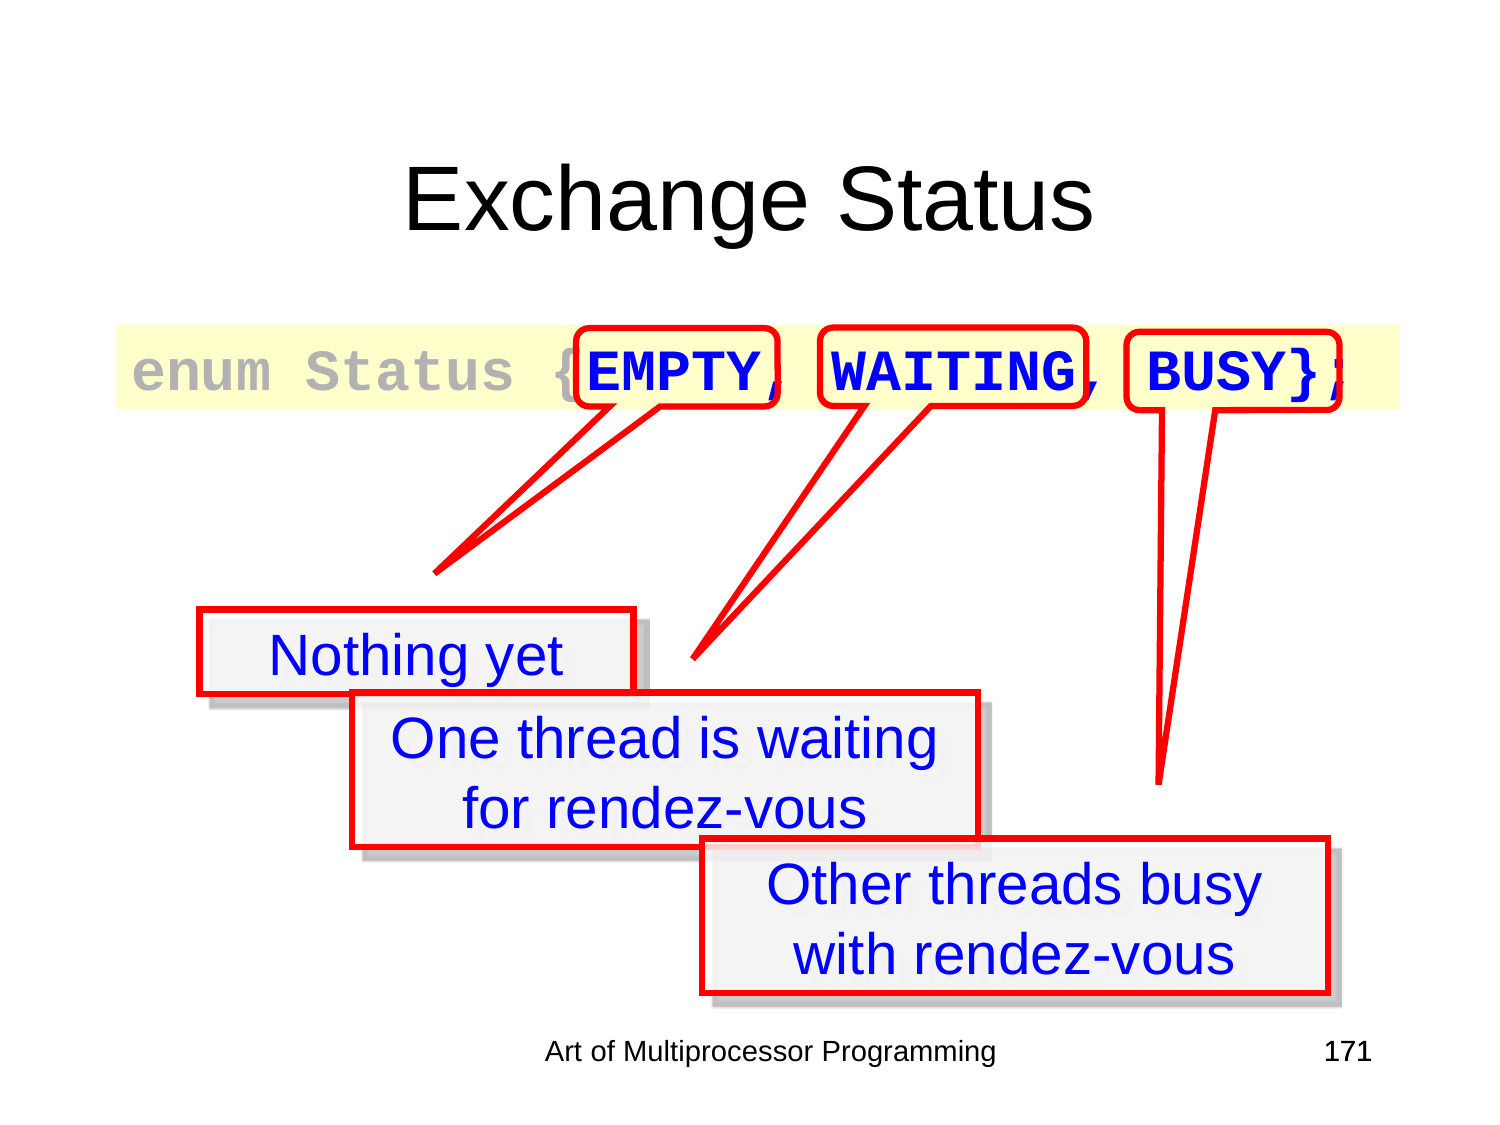

Exchange Status
enum Status {EMPTY, WAITING, BUSY};

Nothing yet
One thread is waiting for rendez-vous
Other threads busy with rendez-vous
Art of Multiprocessor Programming
171
171